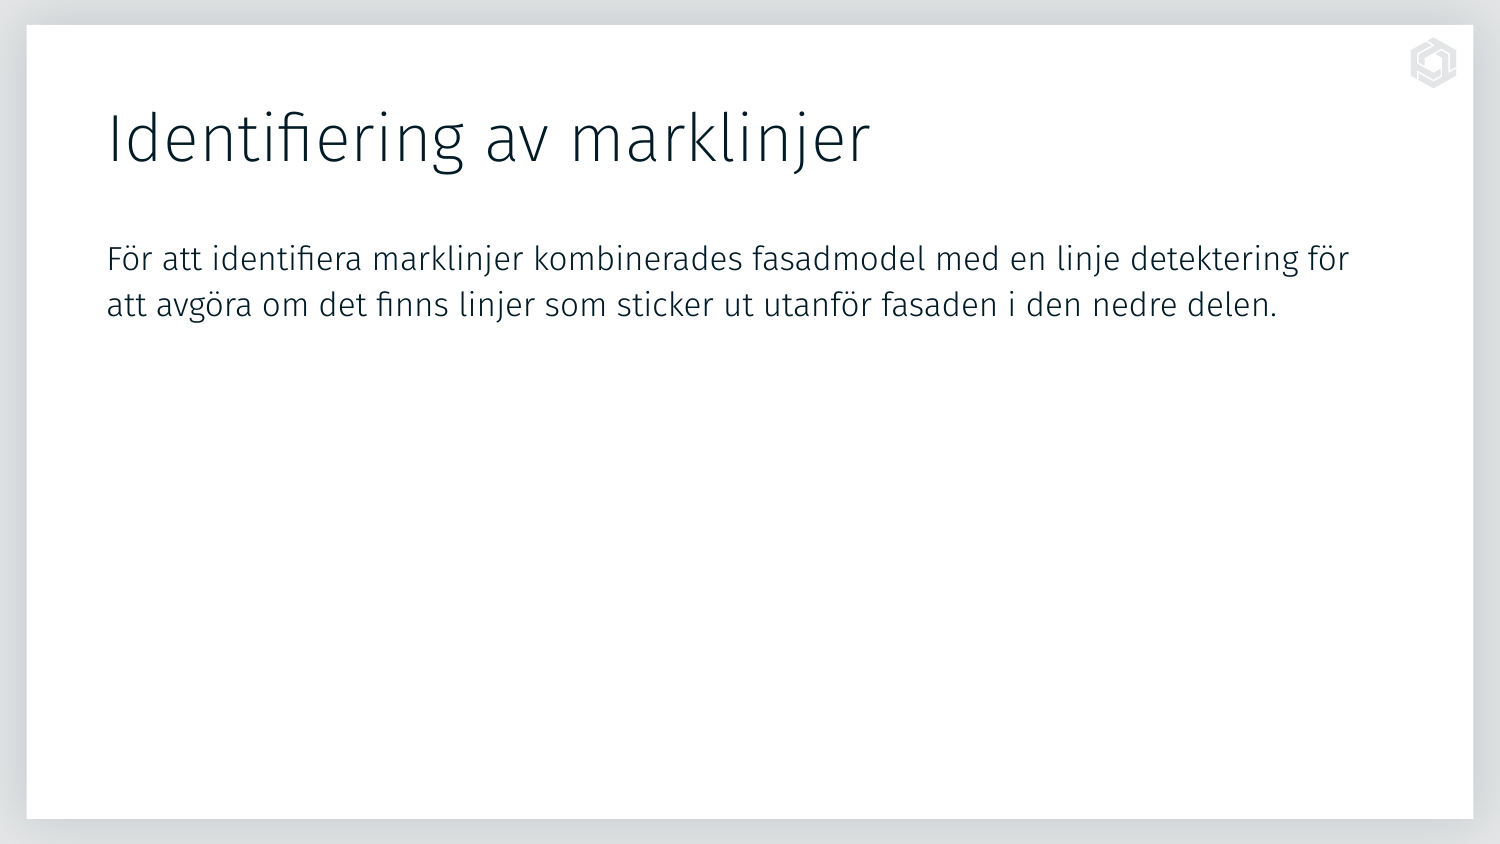

# Identifiering av marklinjer
För att identifiera marklinjer kombinerades fasadmodel med en linje detektering för att avgöra om det finns linjer som sticker ut utanför fasaden i den nedre delen.